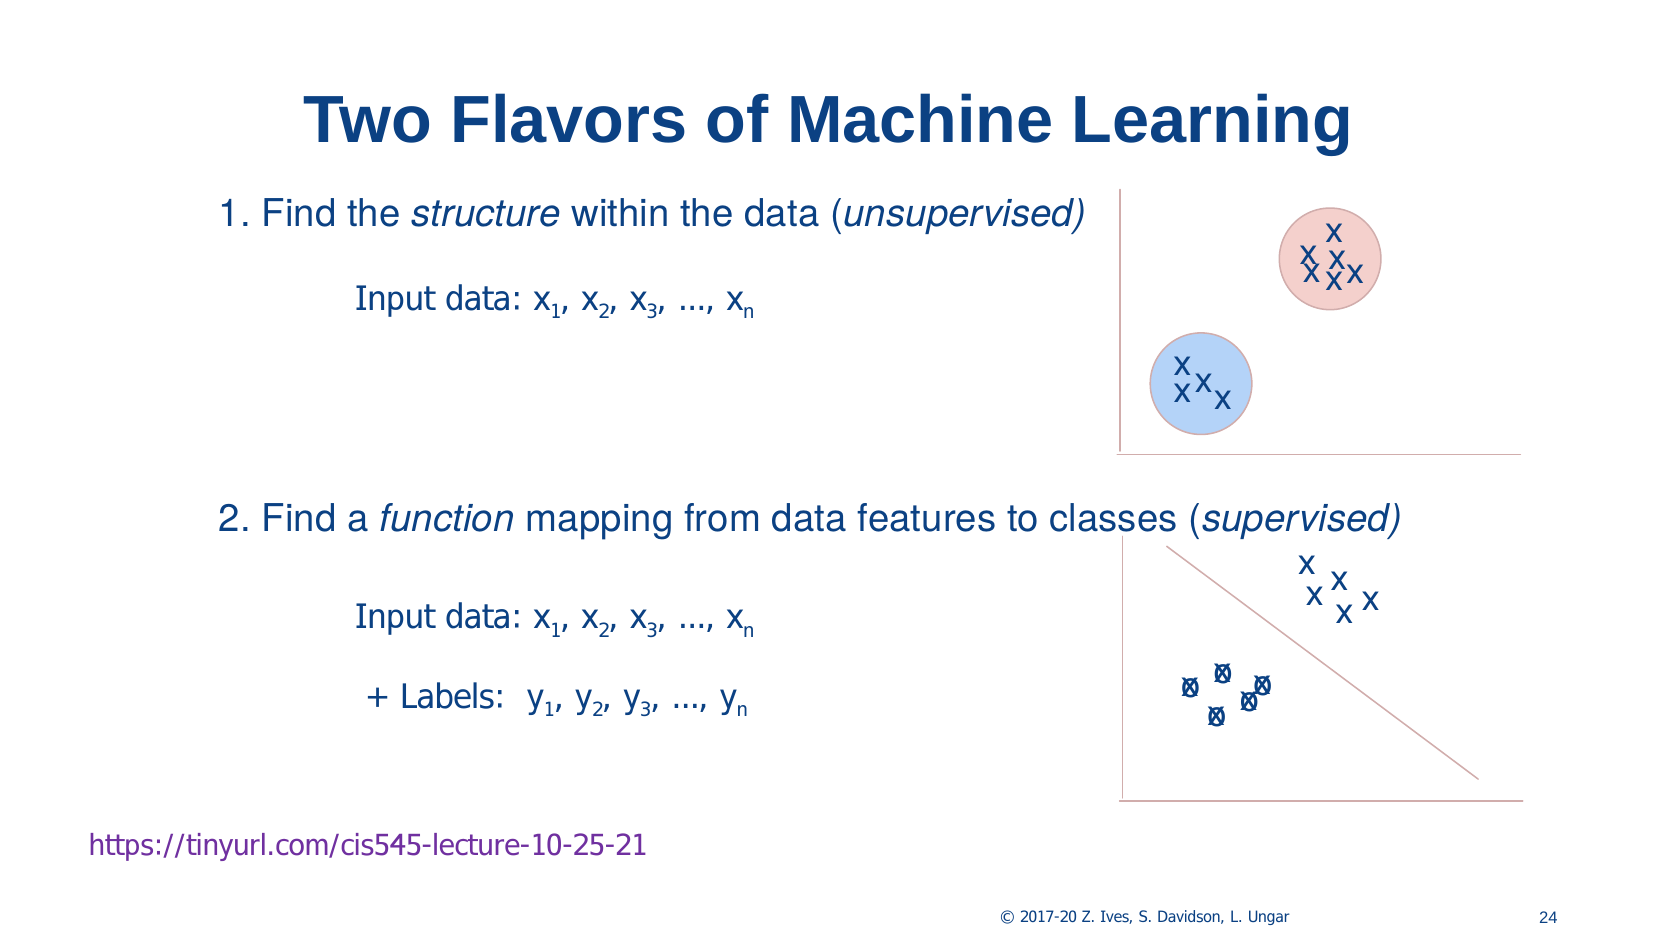

# Two Flavors of Machine Learning
1. Find the structure within the data (unsupervised)

2. Find a function mapping from data features to classes (supervised)
x

x
x
x
x
x
Input data: x1, x2, x3, …, xn

x
x
x
x
x
x
x
x
x
Input data: x1, x2, x3, …, xn
x
o
x
o
x
o
+ Labels:  y1, y2, y3, …, yn
x
o
x
o
24